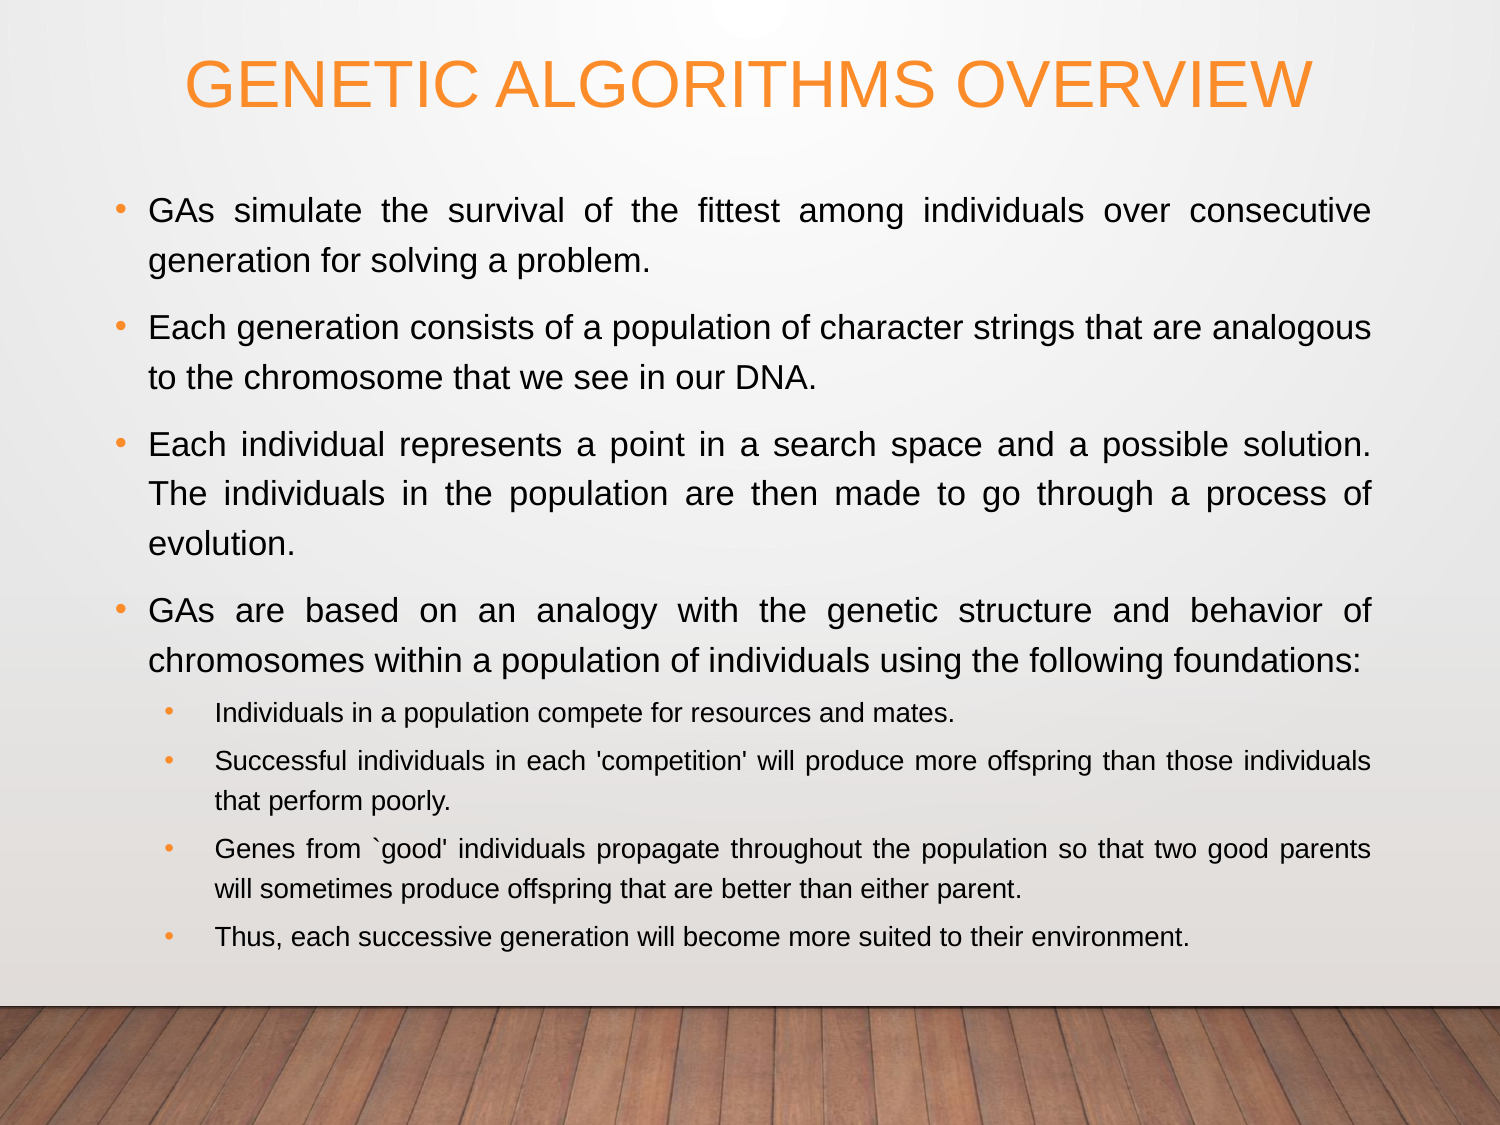

# Genetic Algorithms Overview
GAs simulate the survival of the fittest among individuals over consecutive generation for solving a problem.
Each generation consists of a population of character strings that are analogous to the chromosome that we see in our DNA.
Each individual represents a point in a search space and a possible solution. The individuals in the population are then made to go through a process of evolution.
GAs are based on an analogy with the genetic structure and behavior of chromosomes within a population of individuals using the following foundations:
Individuals in a population compete for resources and mates.
Successful individuals in each 'competition' will produce more offspring than those individuals that perform poorly.
Genes from `good' individuals propagate throughout the population so that two good parents will sometimes produce offspring that are better than either parent.
Thus, each successive generation will become more suited to their environment.